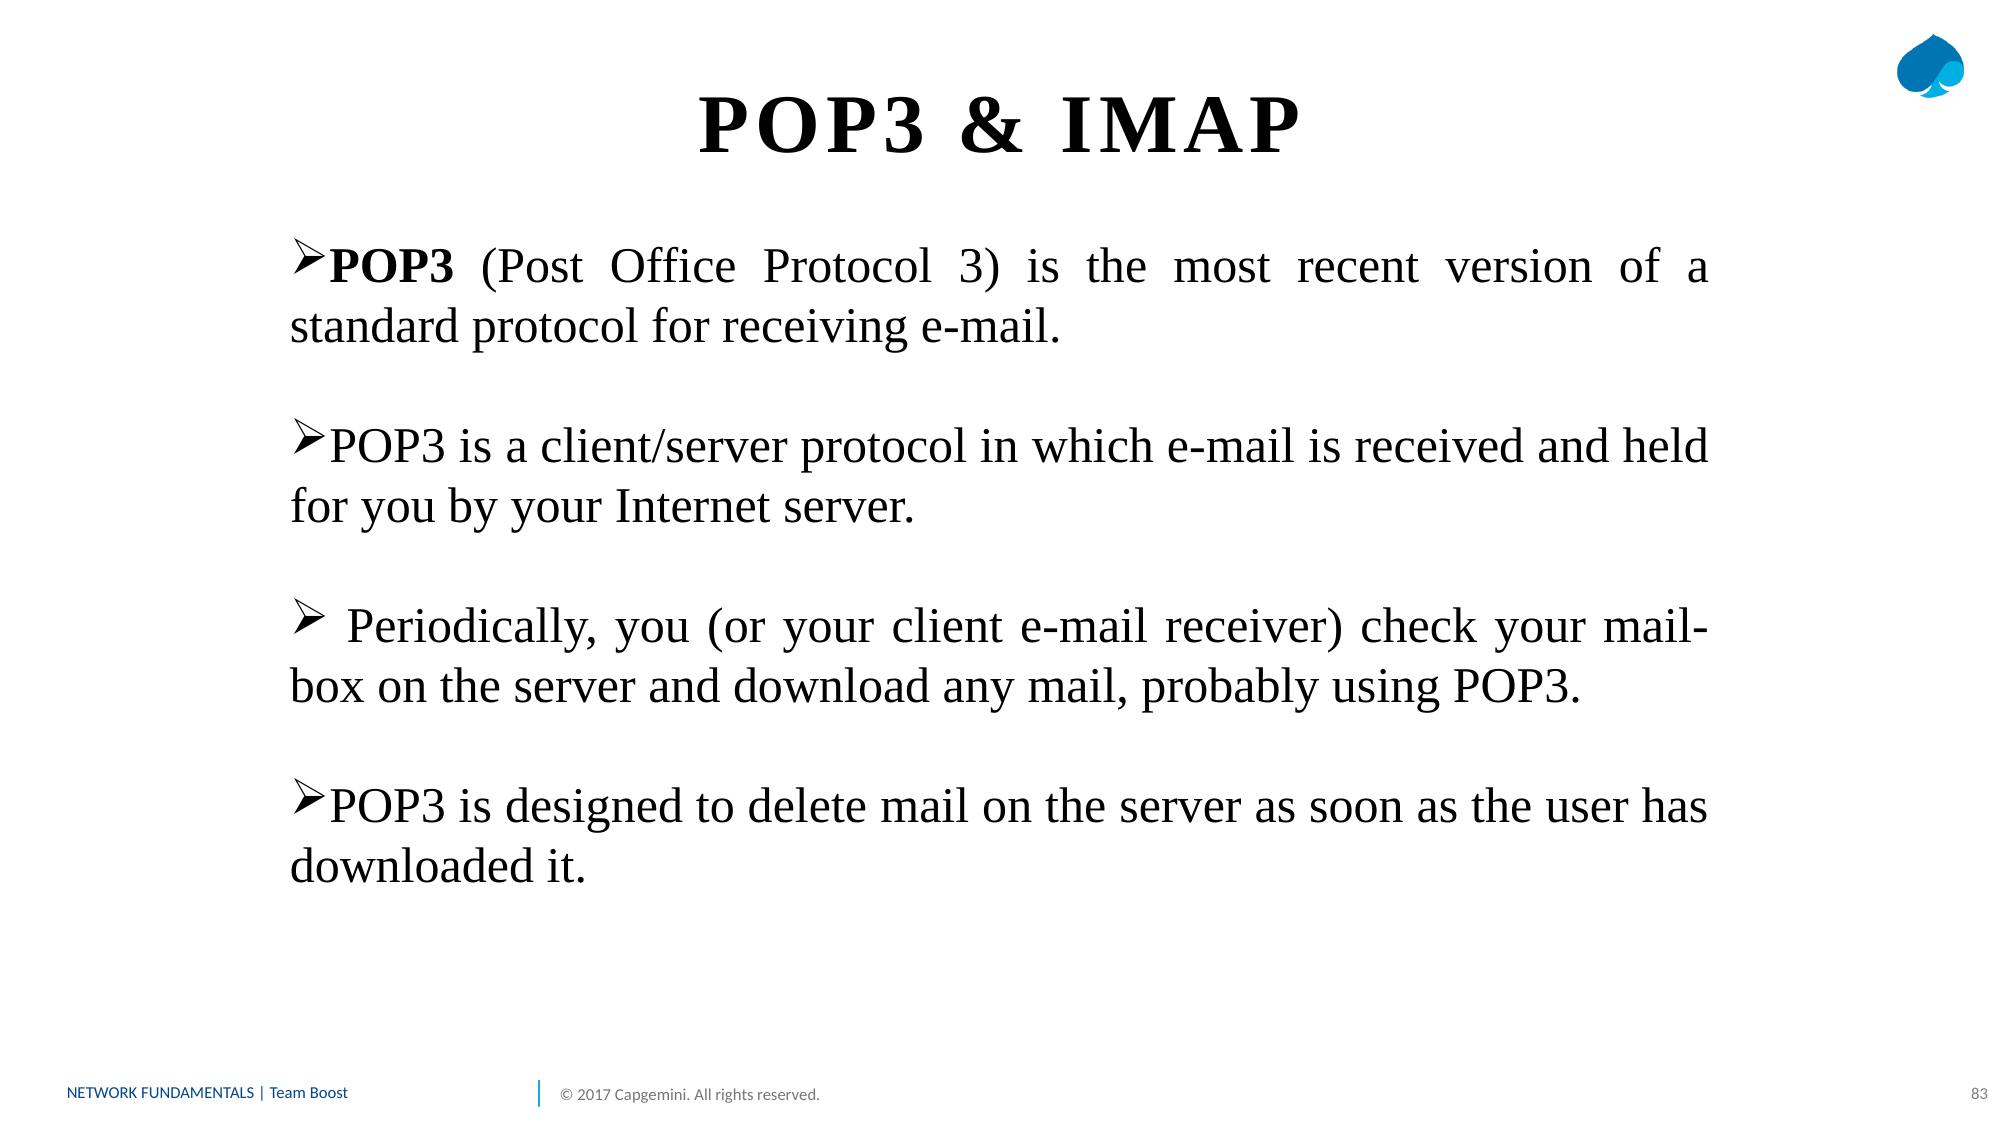

POP3 & IMAP
POP3 (Post Office Protocol 3) is the most recent version of a standard protocol for receiving e-mail.

POP3 is a client/server protocol in which e-mail is received and held for you by your Internet server.

 Periodically, you (or your client e-mail receiver) check your mail-box on the server and download any mail, probably using POP3.

POP3 is designed to delete mail on the server as soon as the user has downloaded it.